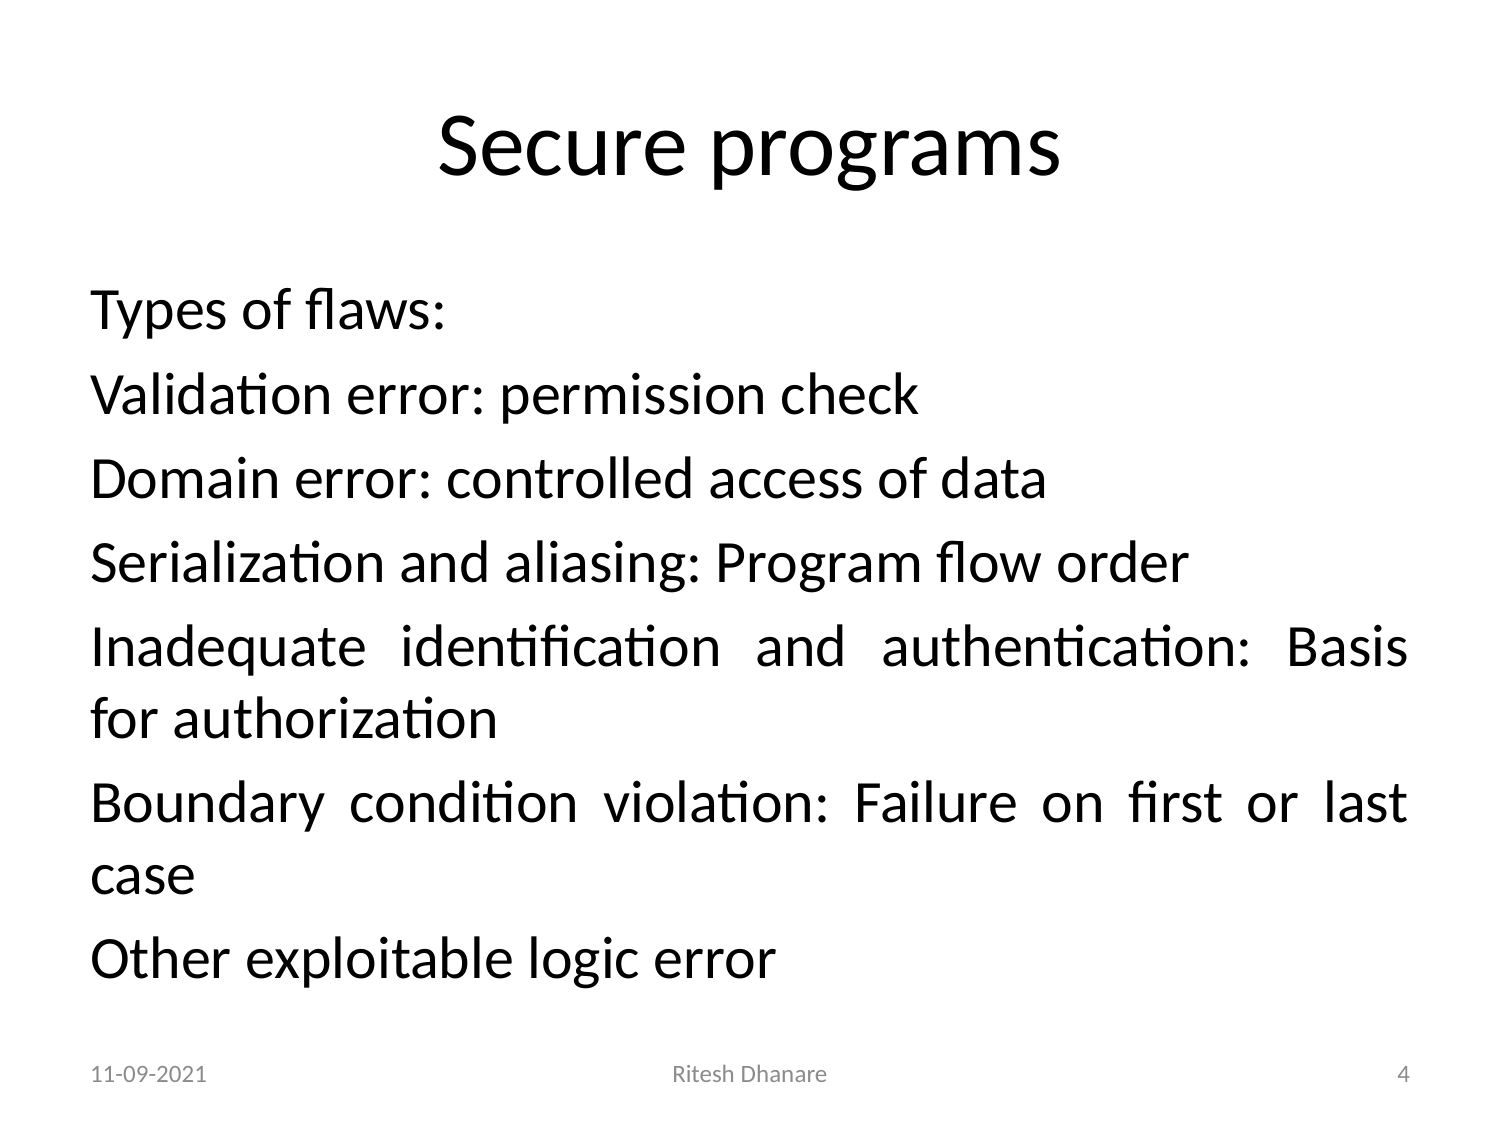

# Secure programs
Types of flaws:
Validation error: permission check
Domain error: controlled access of data
Serialization and aliasing: Program flow order
Inadequate identification and authentication: Basis for authorization
Boundary condition violation: Failure on first or last case
Other exploitable logic error

11-09-2021
Ritesh Dhanare
4